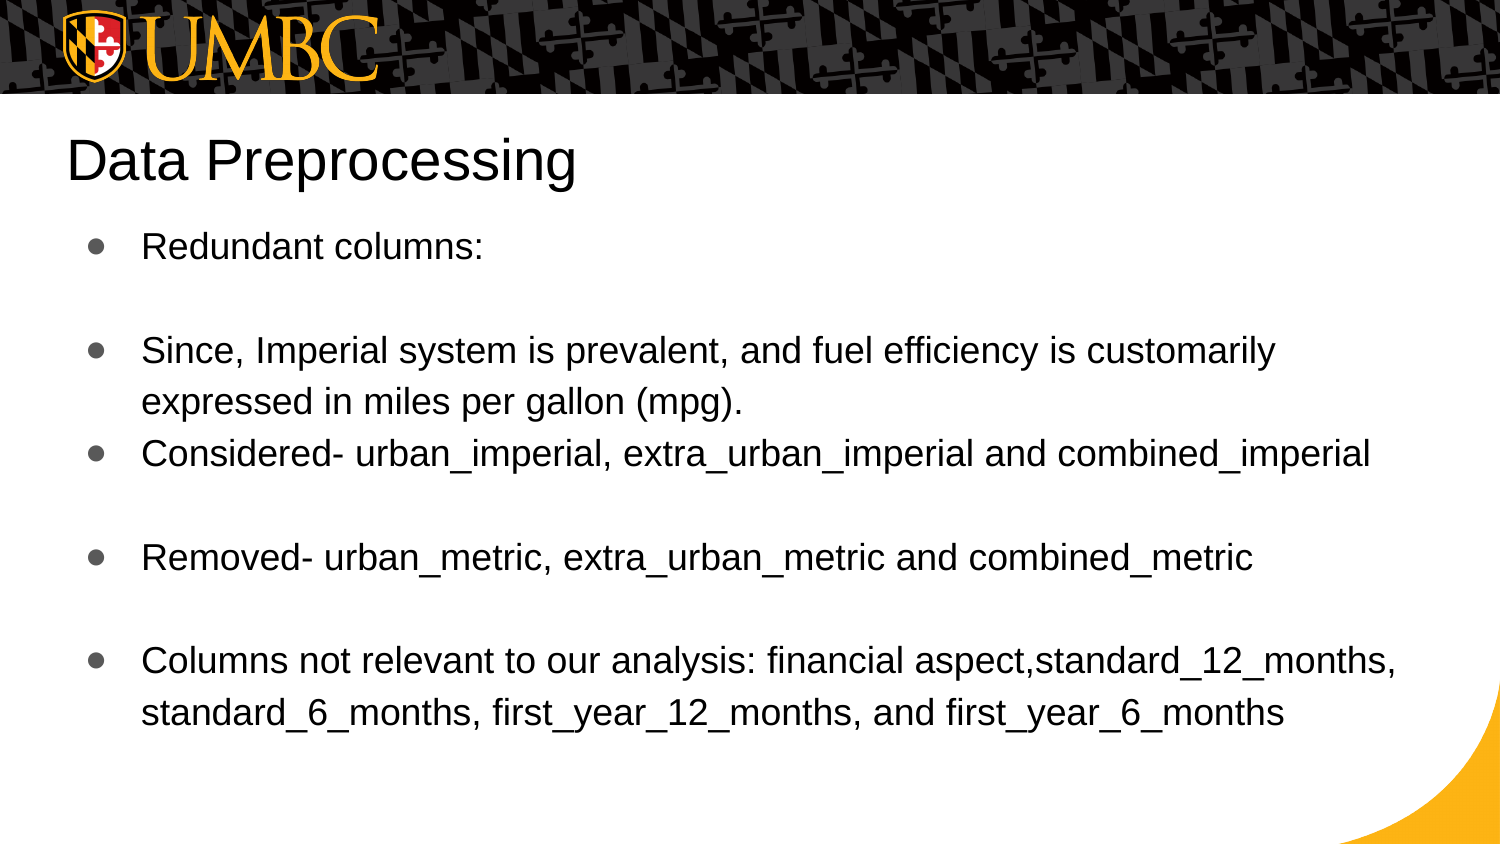

# Data Preprocessing
Redundant columns:

Since, Imperial system is prevalent, and fuel efficiency is customarily expressed in miles per gallon (mpg).
Considered- urban_imperial, extra_urban_imperial and combined_imperial

Removed- urban_metric, extra_urban_metric and combined_metric

Columns not relevant to our analysis: financial aspect,standard_12_months, standard_6_months, first_year_12_months, and first_year_6_months